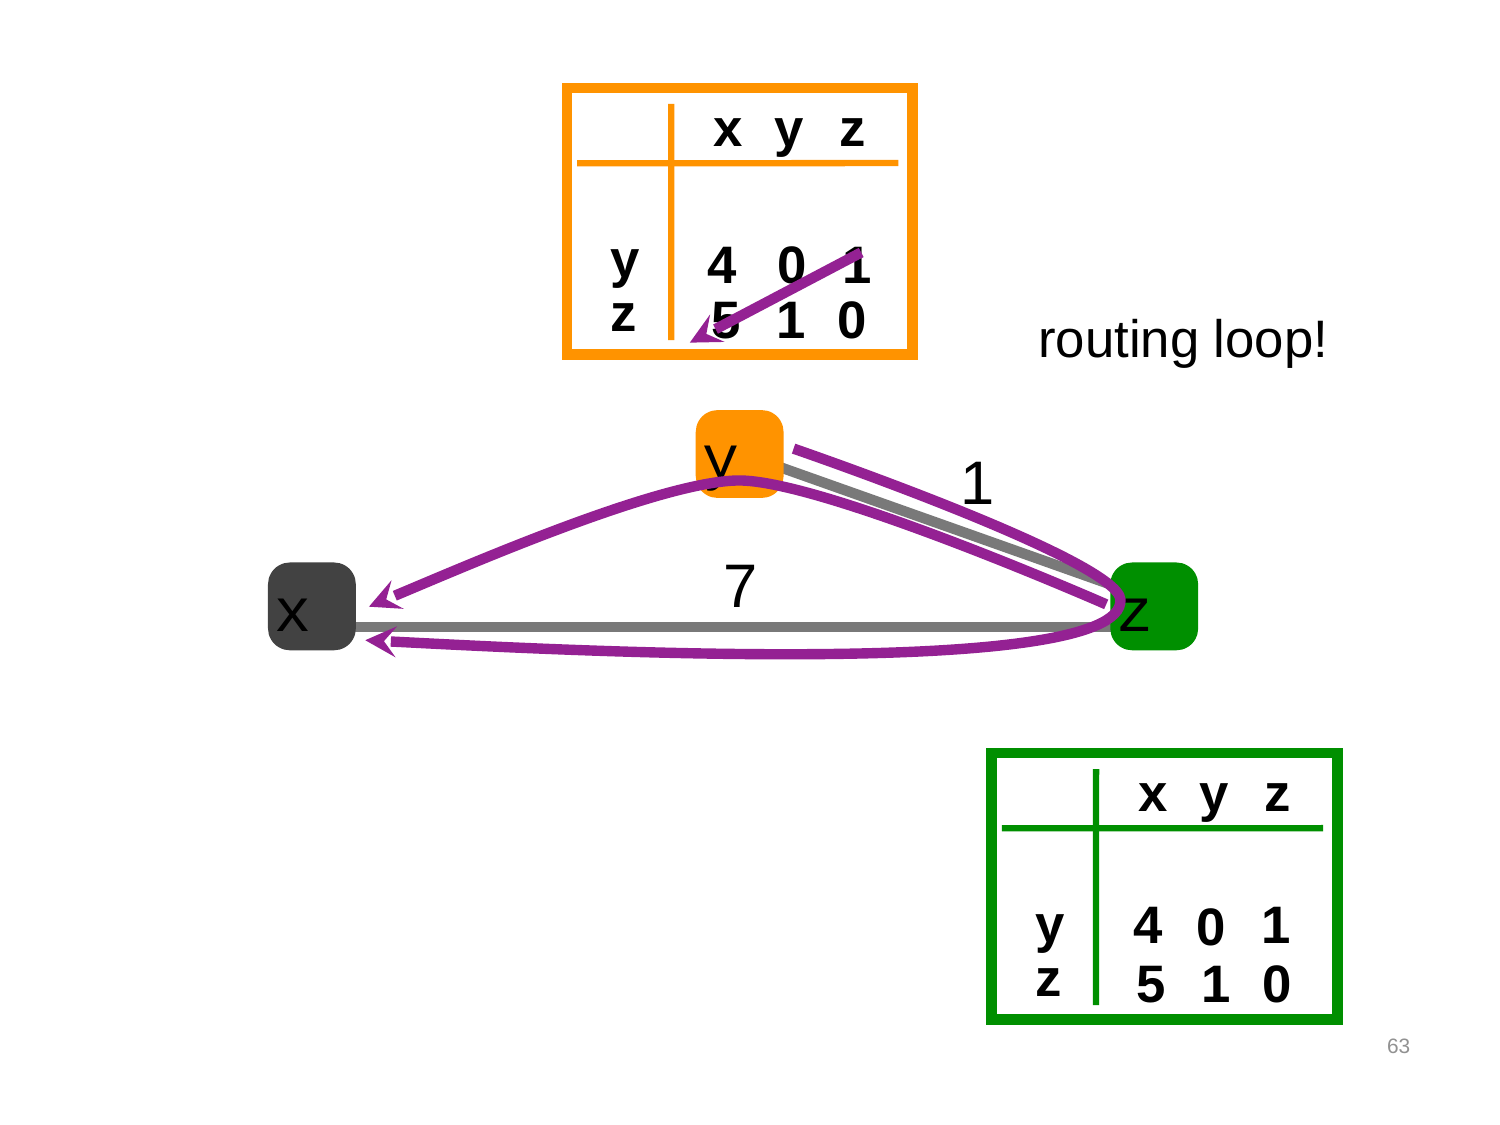

#

x
y
z

y
4
0
1

z
5
1
0
routing loop!
y
1

7
x
z

x
y
z

y
4
1
0
z
5
1
0
63